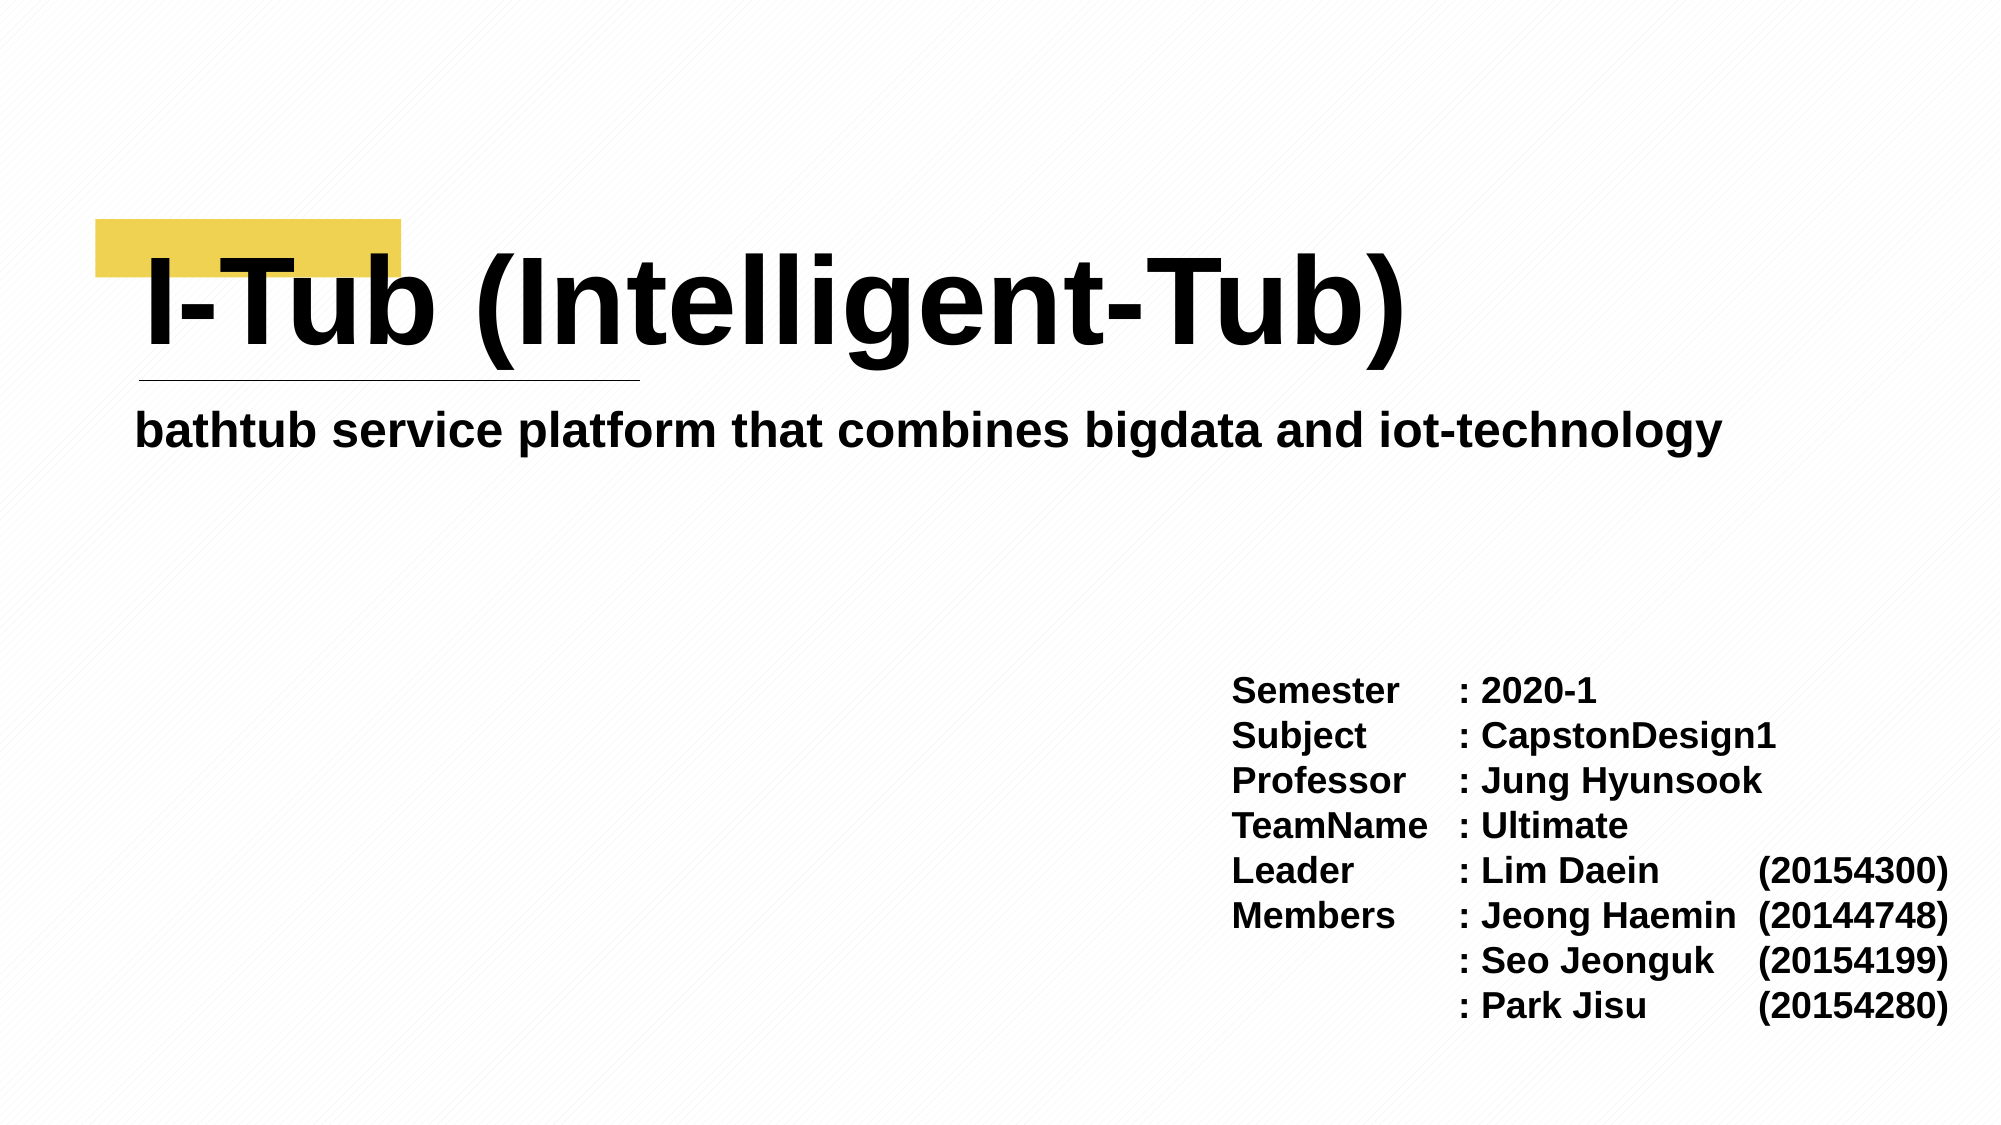

I-Tub (Intelligent-Tub)

    bathtub service platform that combines bigdata and iot-technology
       Semester   	: 2020-1
       Subject     	: CapstonDesign1
       Professor	: Jung Hyunsook
       TeamName	: Ultimate
       Leader 	: Lim Daein	(20154300)
       Members	: Jeong Haemin	(20144748)
       	          	: Seo Jeonguk	(20154199)
       		: Park Jisu	(20154280)